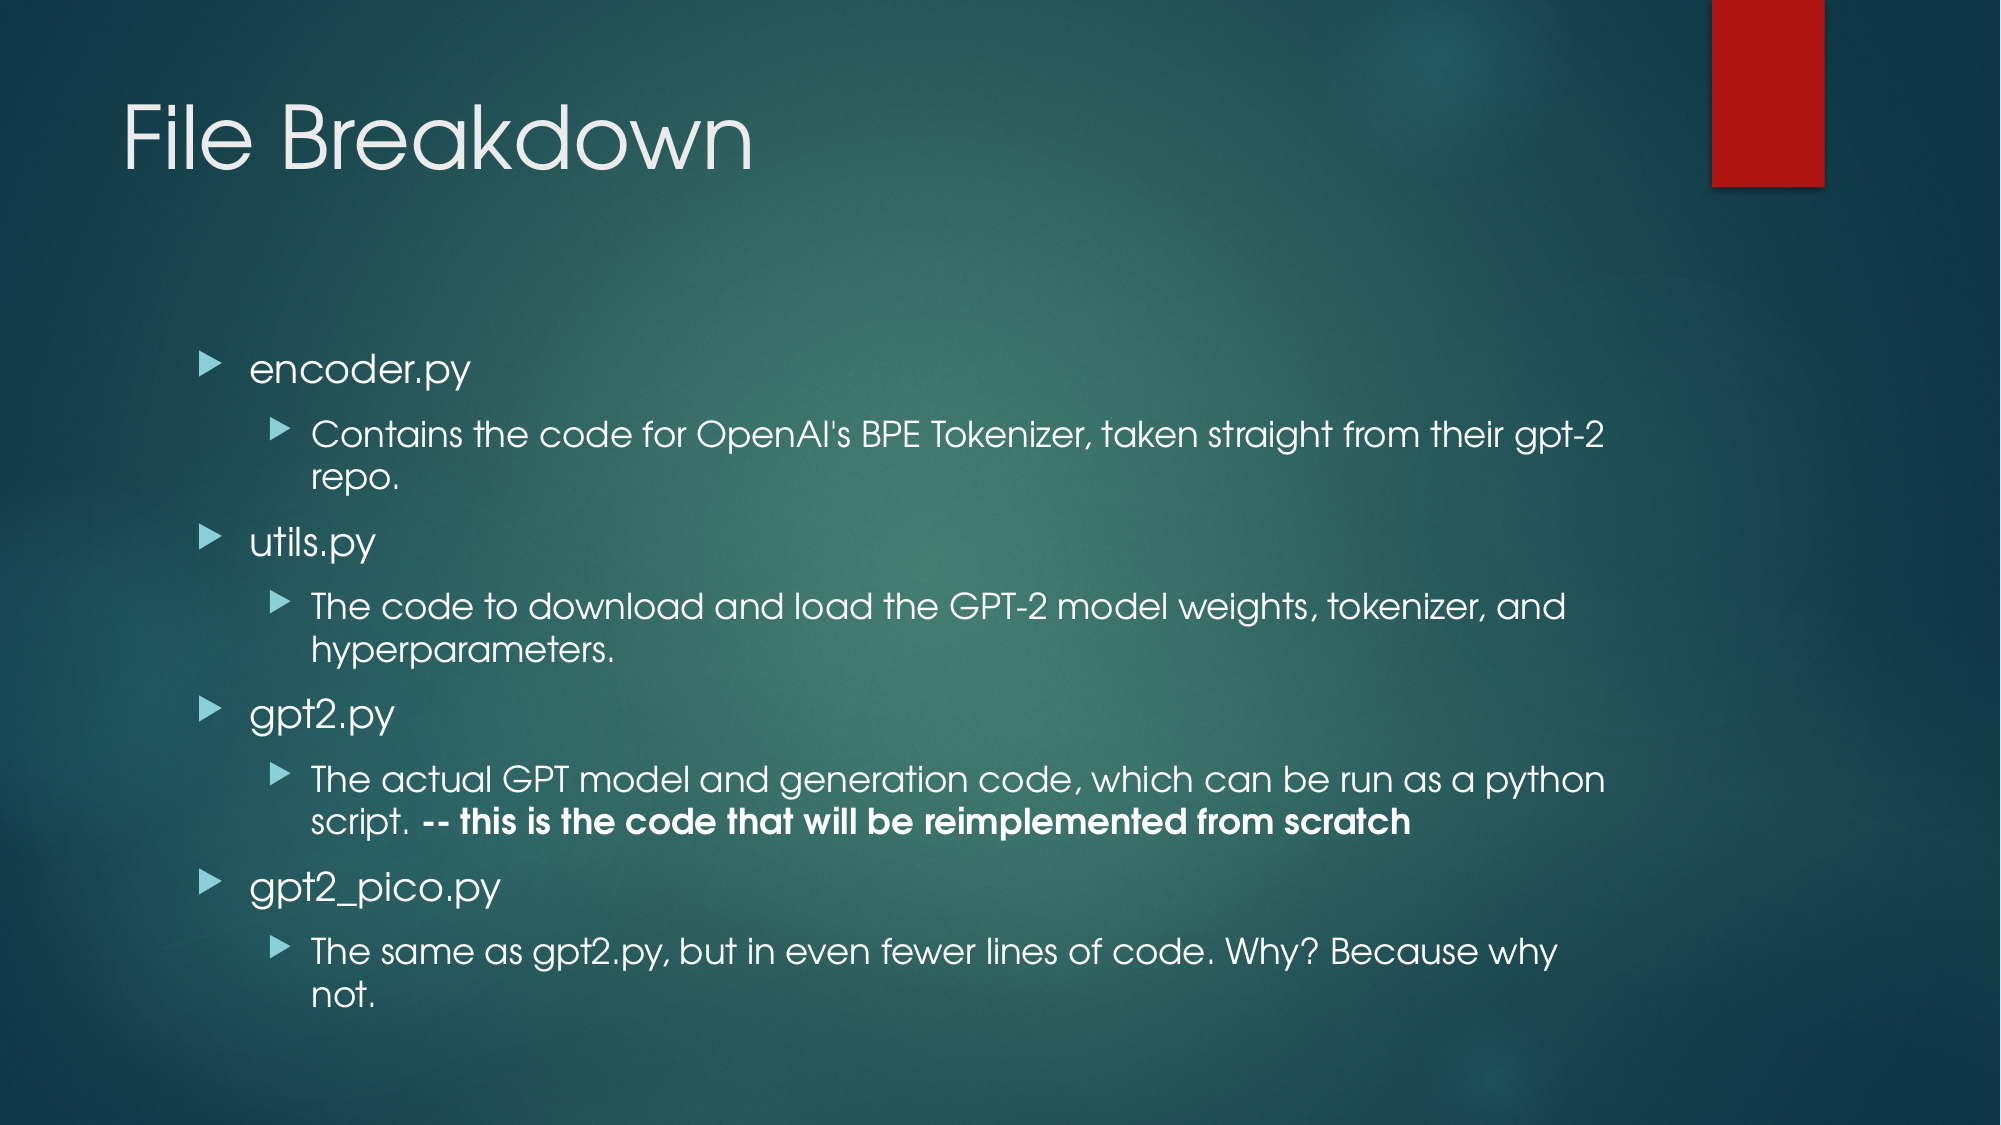

# File Breakdown
encoder.py
Contains the code for OpenAI's BPE Tokenizer, taken straight from their gpt-2 repo.
utils.py
The code to download and load the GPT-2 model weights, tokenizer, and hyperparameters.
gpt2.py
The actual GPT model and generation code, which can be run as a python script. -- this is the code that will be reimplemented from scratch
gpt2_pico.py
The same as gpt2.py, but in even fewer lines of code. Why? Because why not.